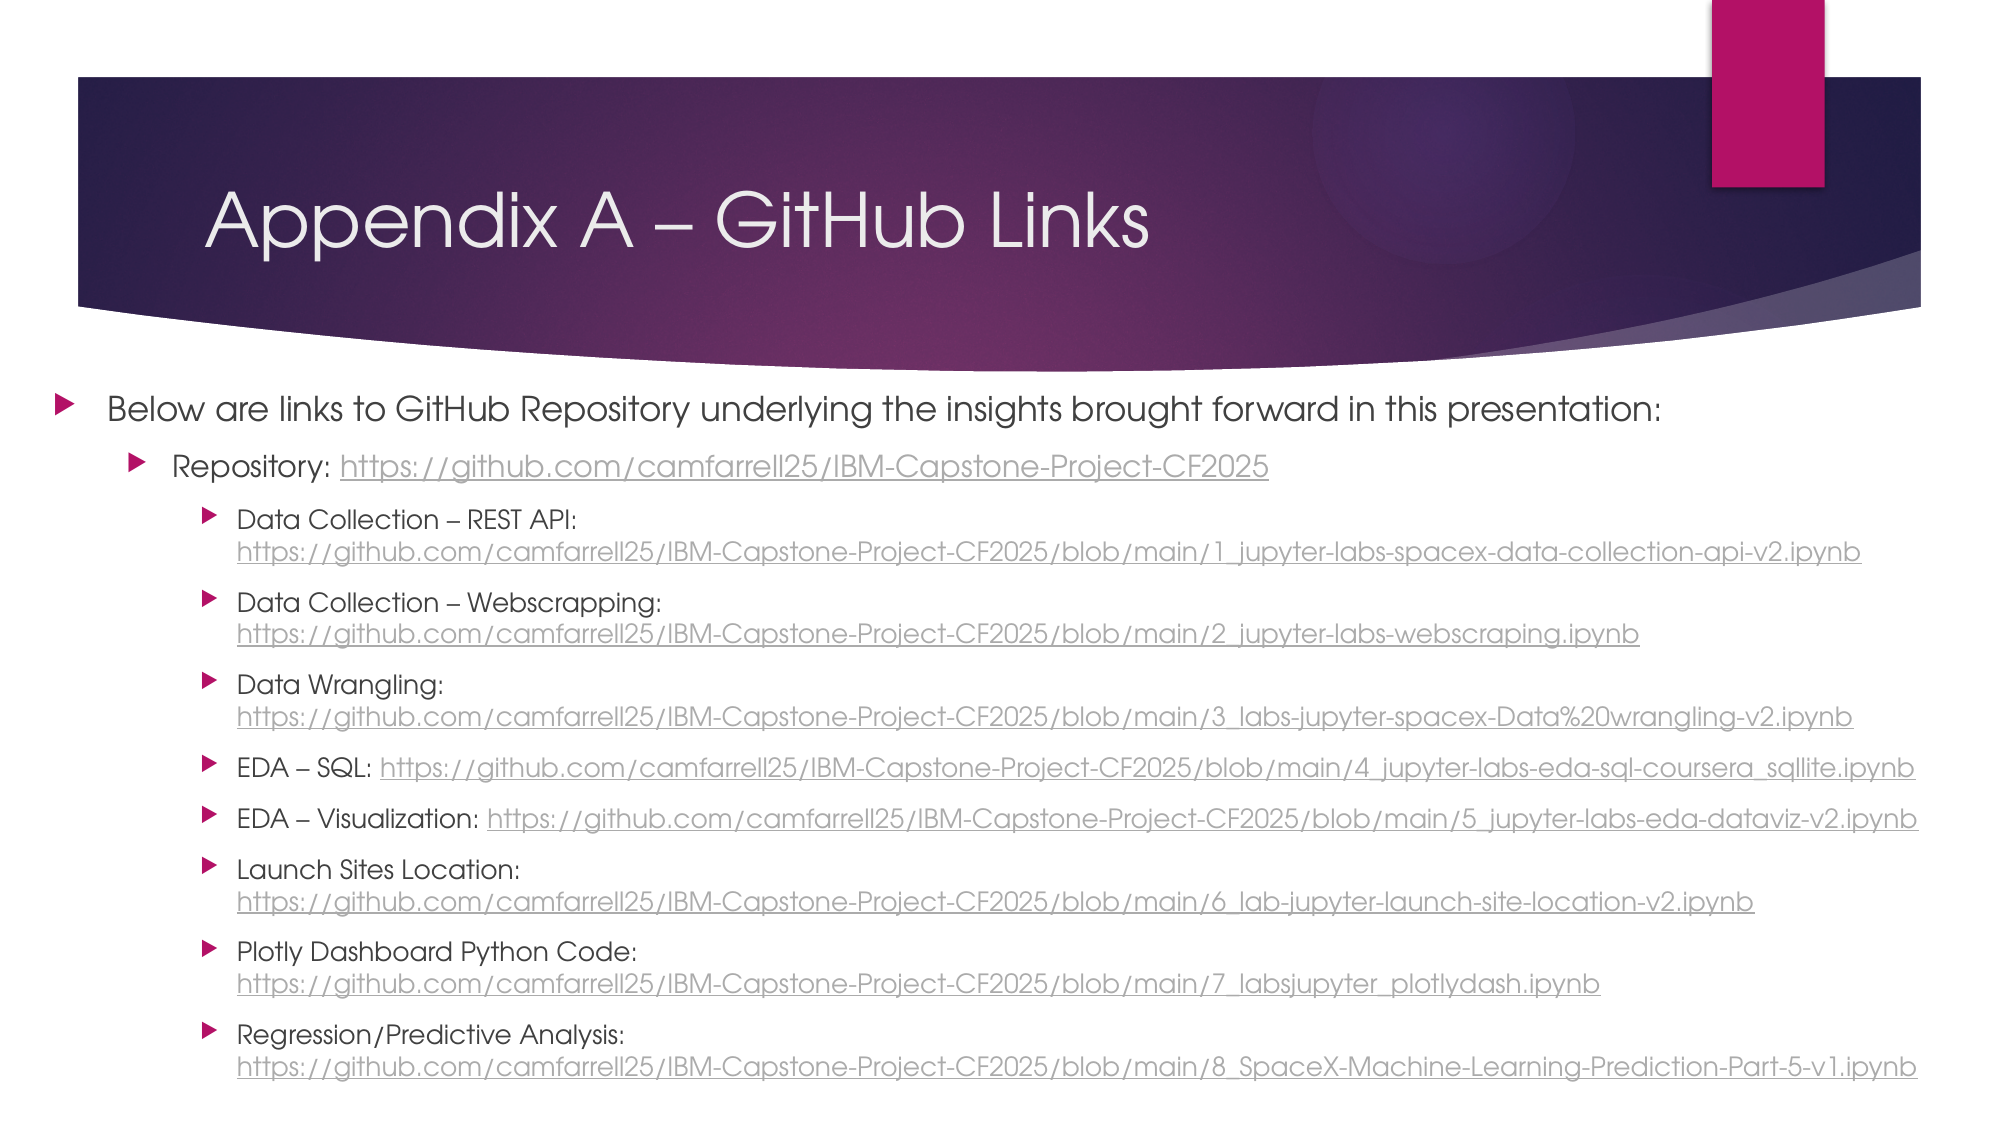

# Appendix A – GitHub Links
Below are links to GitHub Repository underlying the insights brought forward in this presentation:
Repository: https://github.com/camfarrell25/IBM-Capstone-Project-CF2025
Data Collection – REST API: https://github.com/camfarrell25/IBM-Capstone-Project-CF2025/blob/main/1_jupyter-labs-spacex-data-collection-api-v2.ipynb
Data Collection – Webscrapping: https://github.com/camfarrell25/IBM-Capstone-Project-CF2025/blob/main/2_jupyter-labs-webscraping.ipynb
Data Wrangling: https://github.com/camfarrell25/IBM-Capstone-Project-CF2025/blob/main/3_labs-jupyter-spacex-Data%20wrangling-v2.ipynb
EDA – SQL: https://github.com/camfarrell25/IBM-Capstone-Project-CF2025/blob/main/4_jupyter-labs-eda-sql-coursera_sqllite.ipynb
EDA – Visualization: https://github.com/camfarrell25/IBM-Capstone-Project-CF2025/blob/main/5_jupyter-labs-eda-dataviz-v2.ipynb
Launch Sites Location: https://github.com/camfarrell25/IBM-Capstone-Project-CF2025/blob/main/6_lab-jupyter-launch-site-location-v2.ipynb
Plotly Dashboard Python Code: https://github.com/camfarrell25/IBM-Capstone-Project-CF2025/blob/main/7_labsjupyter_plotlydash.ipynb
Regression/Predictive Analysis: https://github.com/camfarrell25/IBM-Capstone-Project-CF2025/blob/main/8_SpaceX-Machine-Learning-Prediction-Part-5-v1.ipynb